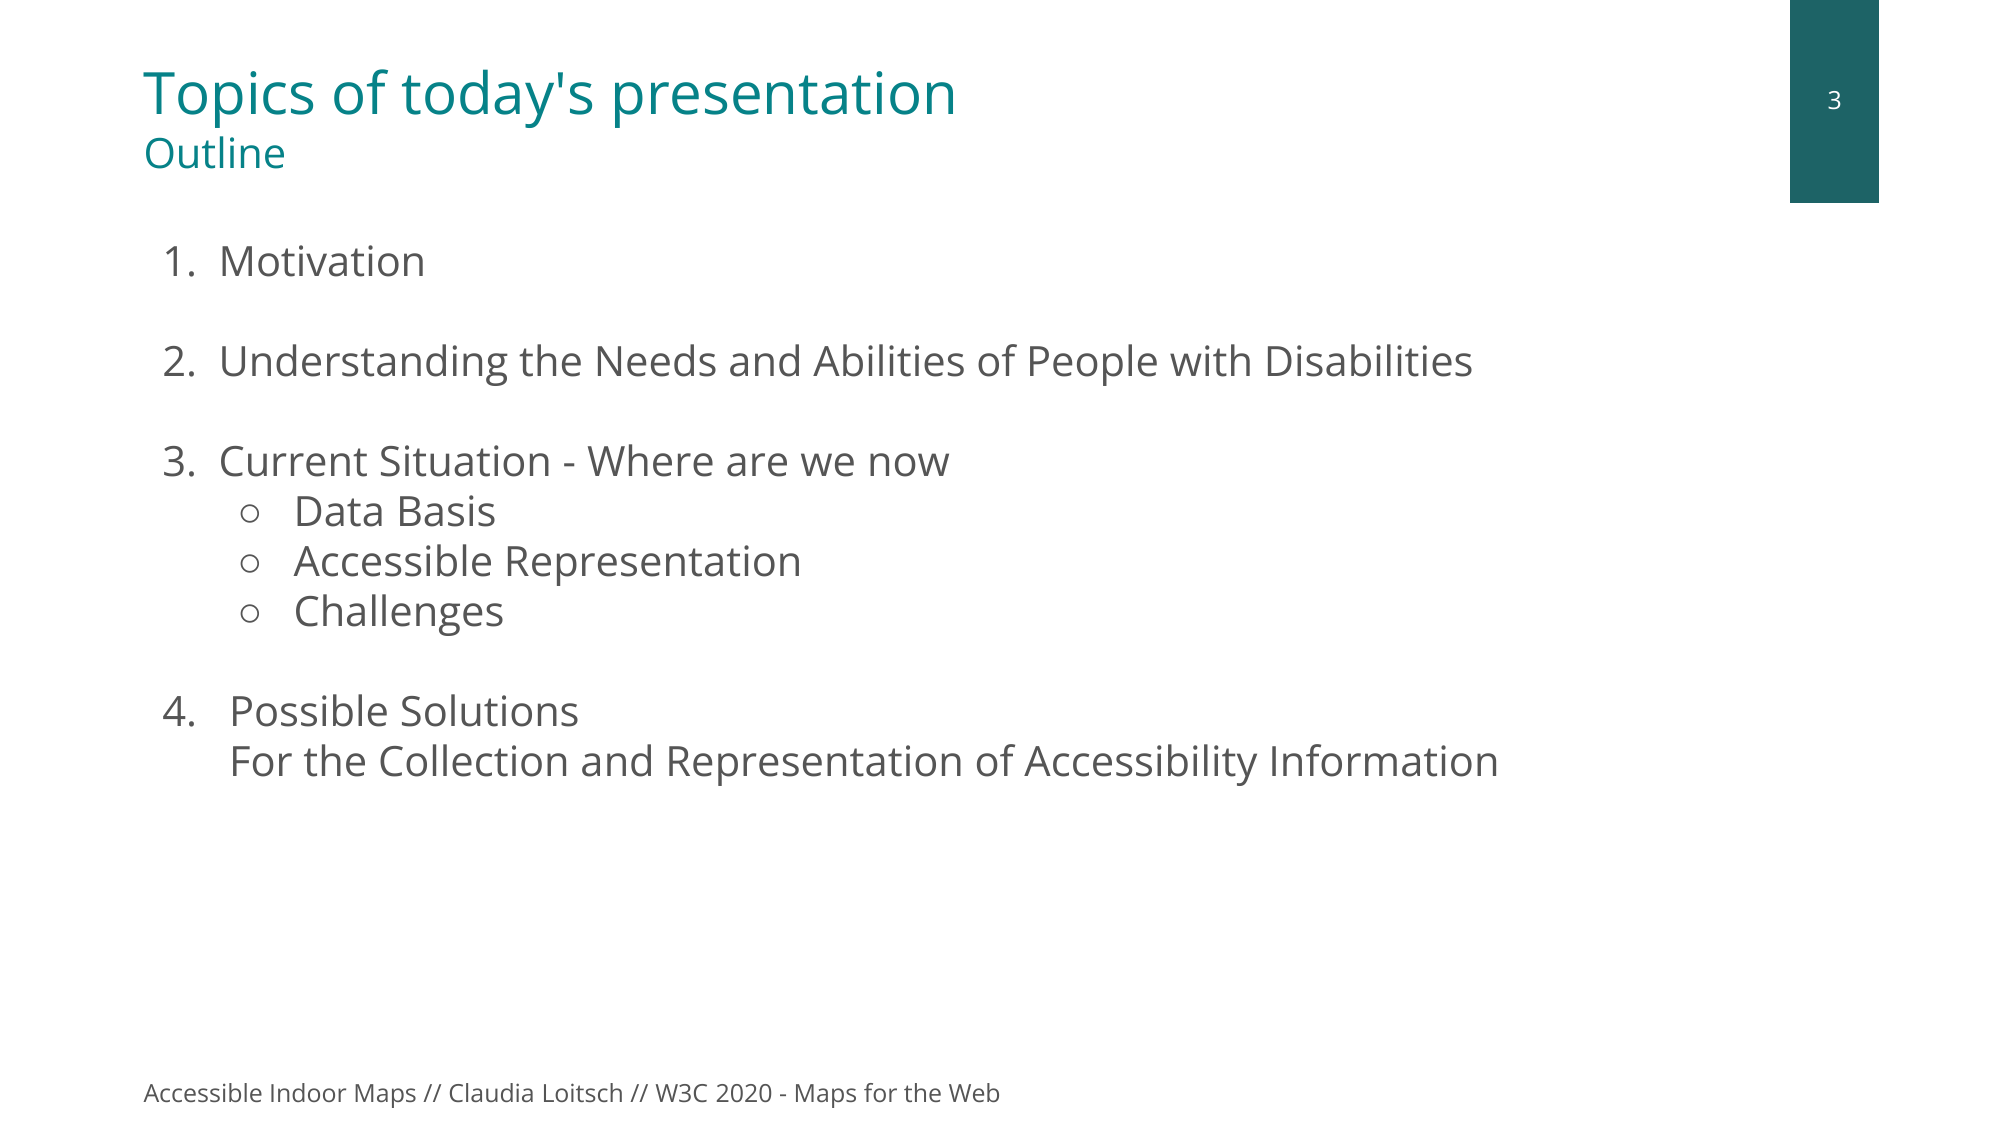

# Topics of today's presentation
Outline
Motivation

Understanding the Needs and Abilities of People with Disabilities

Current Situation - Where are we now
Data Basis
Accessible Representation
Challenges

 Possible Solutions
 For the Collection and Representation of Accessibility Information